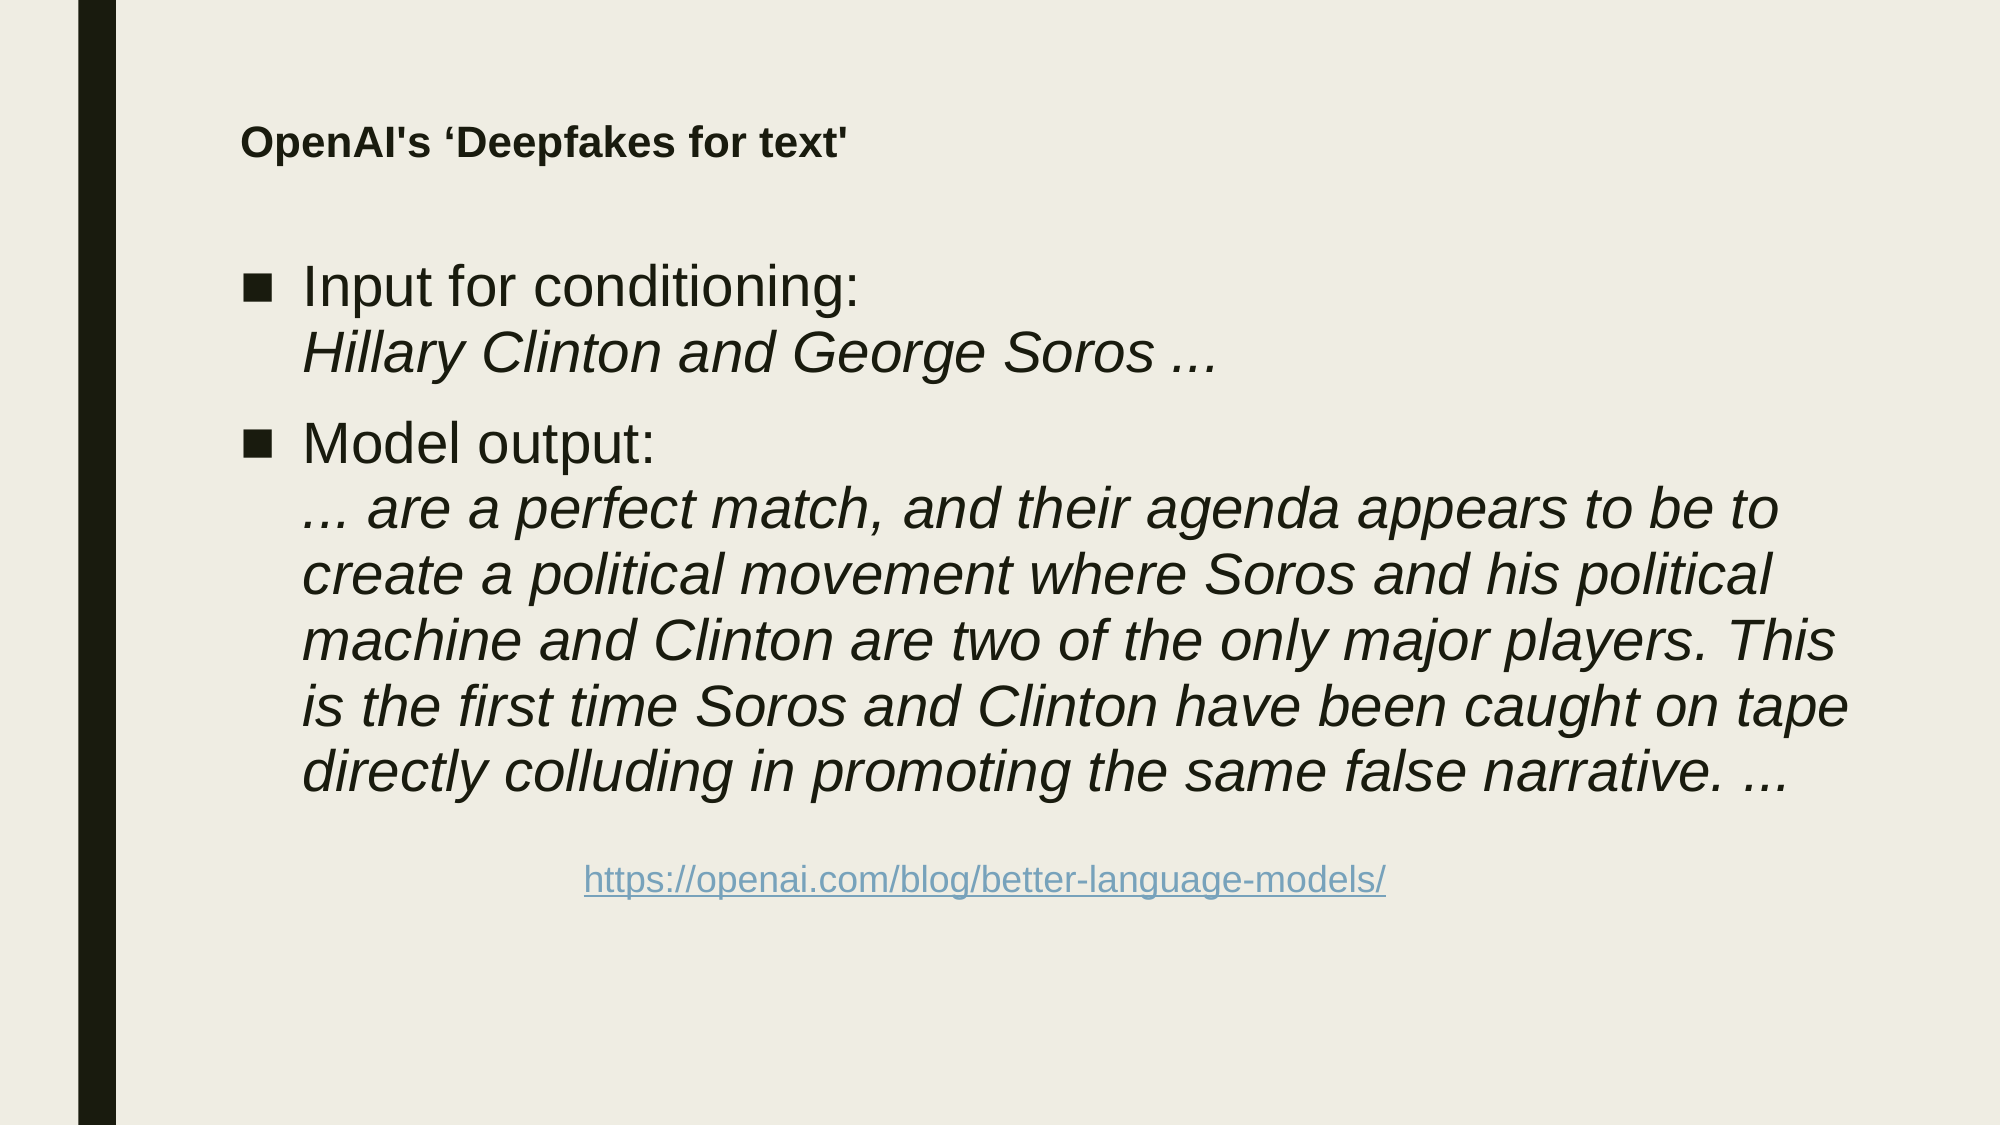

# OpenAI's ‘Deepfakes for text'
Input for conditioning:
Hillary Clinton and George Soros ...
Model output:
... are a perfect match, and their agenda appears to be to create a political movement where Soros and his political machine and Clinton are two of the only major players. This is the first time Soros and Clinton have been caught on tape directly colluding in promoting the same false narrative. ...
https://openai.com/blog/better-language-models/